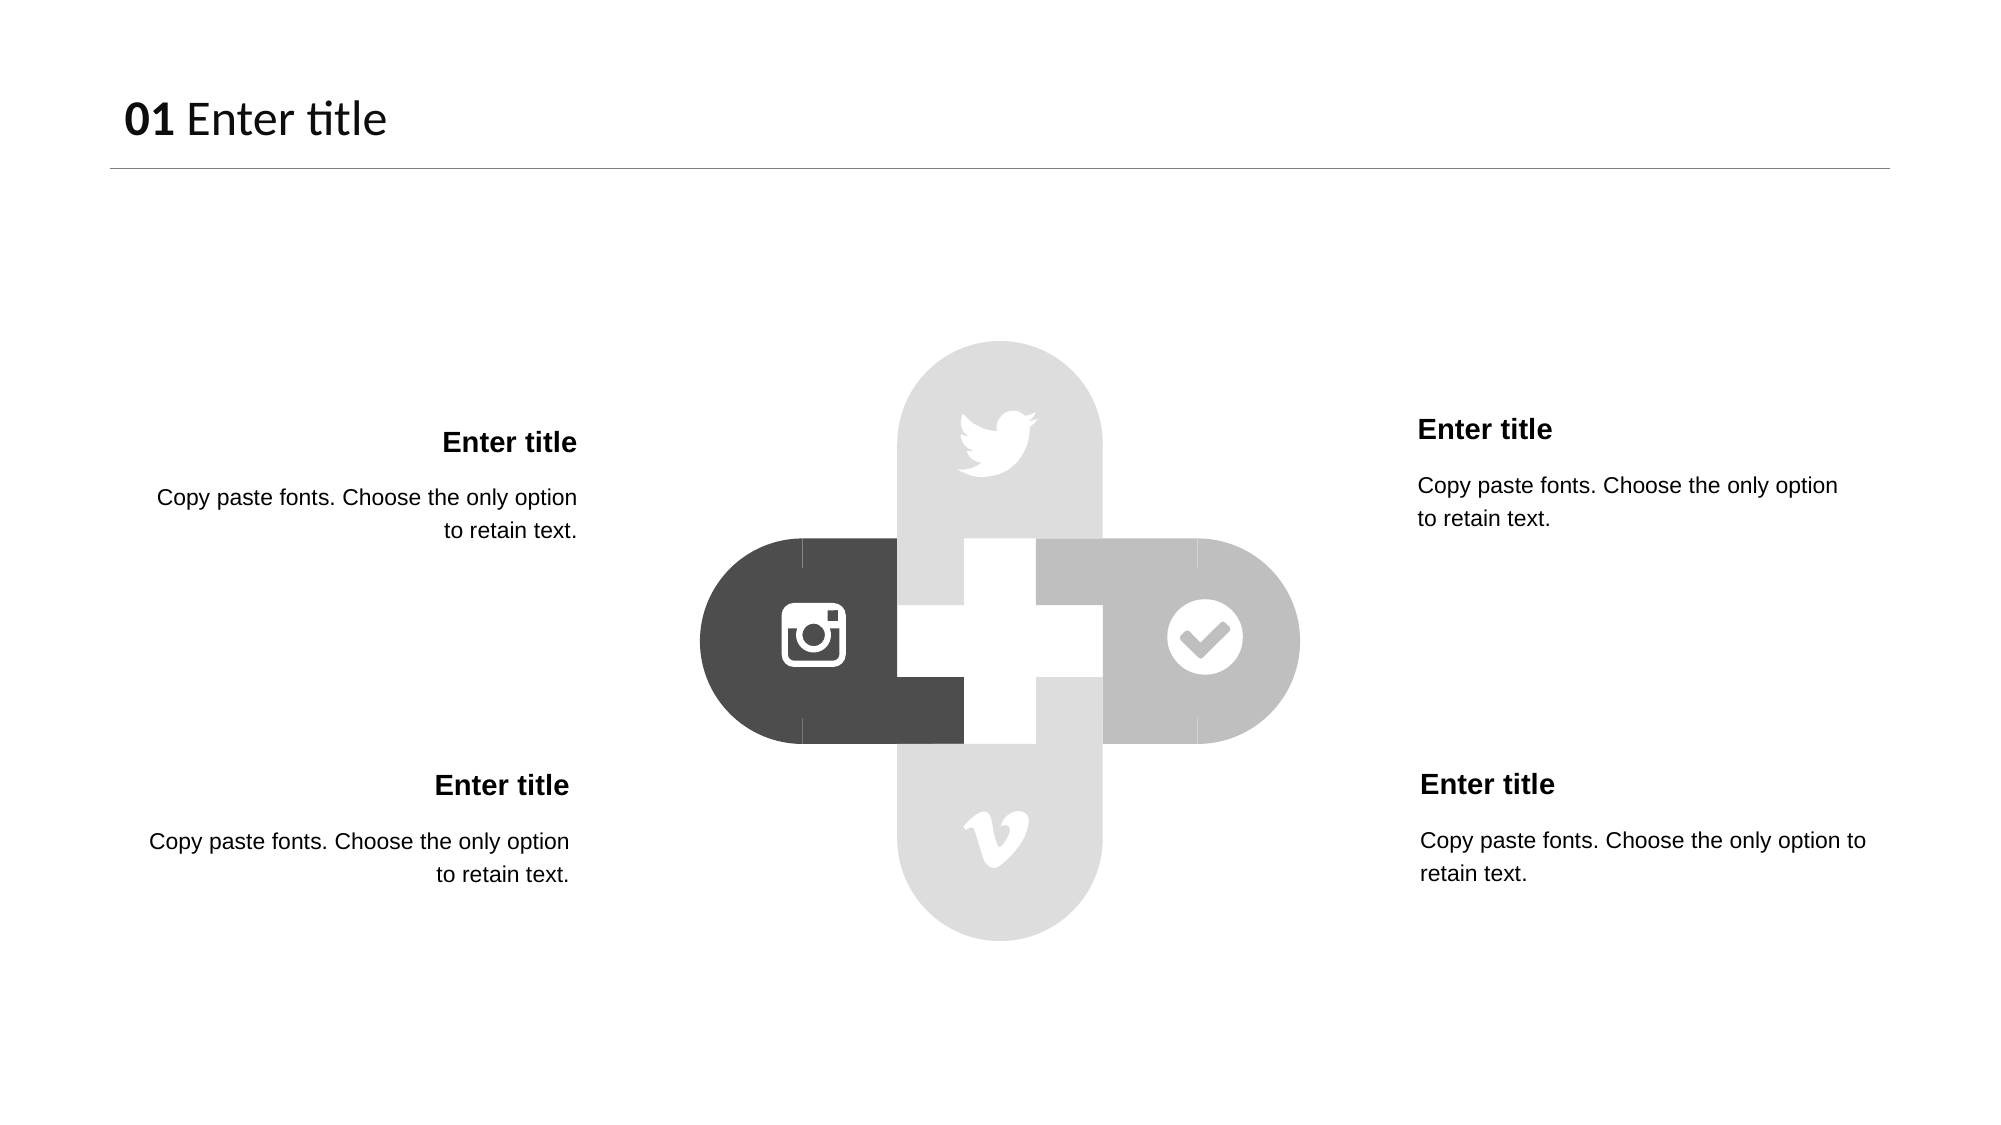

01 Enter title

Enter title
Copy paste fonts. Choose the only option to retain text.
Enter title
Copy paste fonts. Choose the only option to retain text.
Enter title
Copy paste fonts. Choose the only option to retain text.
Enter title
Copy paste fonts. Choose the only option to retain text.